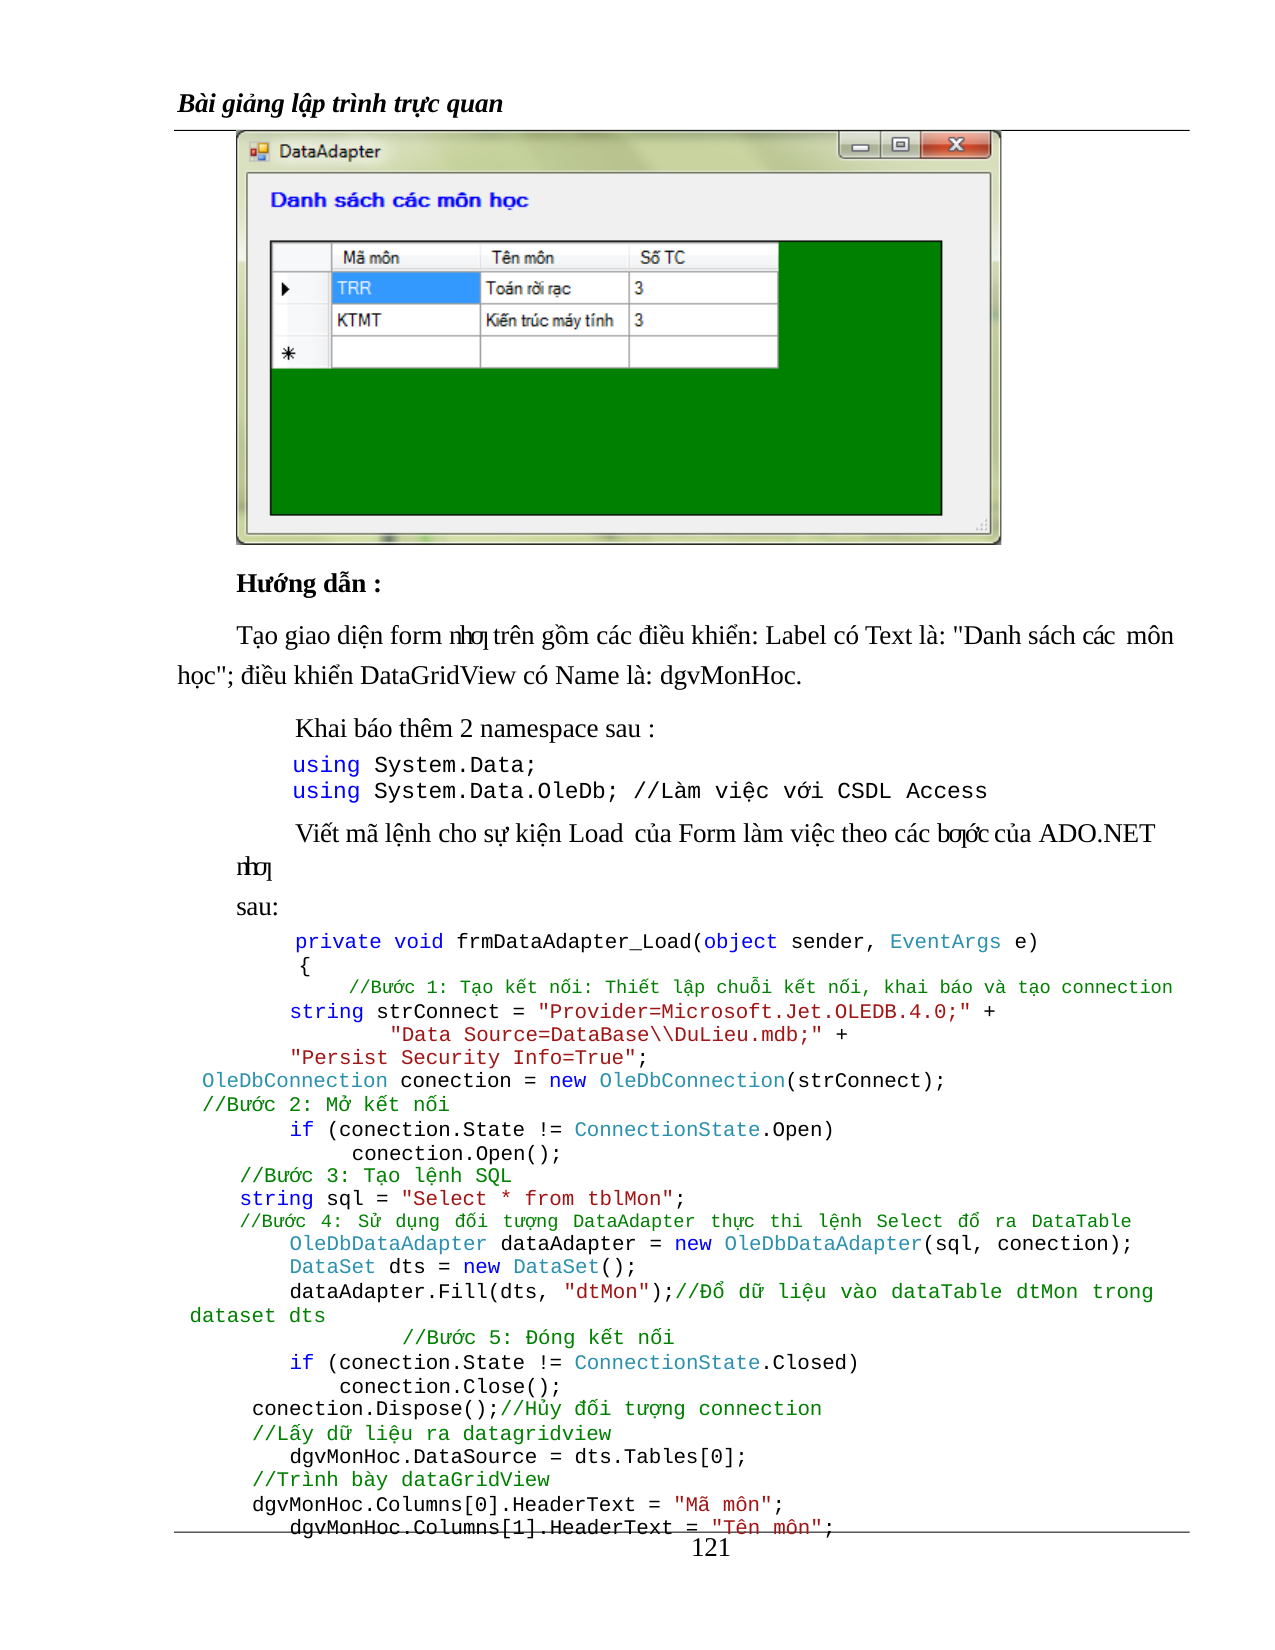

Bài giảng lập trình trực quan

Hướng dẫn :
Tạo giao diện form nhƣ trên gồm các điều khiển: Label có Text là: "Danh sách các  môn học"; điều khiển DataGridView có Name là: dgvMonHoc.
Khai báo thêm 2 namespace sau :
using System.Data;
using System.Data.OleDb; //Làm việc với CSDL Access
Viết mã lệnh cho sự kiện Load của Form làm việc theo các bƣớc của ADO.NET nhƣ
sau:
private void frmDataAdapter_Load(object sender, EventArgs e)
{
//Bước 1: Tạo kết nối: Thiết lập chuỗi kết nối, khai báo và tạo connection
string strConnect = "Provider=Microsoft.Jet.OLEDB.4.0;" +  "Data Source=DataBase\\DuLieu.mdb;" +
"Persist Security Info=True";
OleDbConnection conection = new OleDbConnection(strConnect);
//Bước 2: Mở kết nối
if (conection.State != ConnectionState.Open)  conection.Open();
//Bước 3: Tạo lệnh SQL
string sql = "Select * from tblMon";
//Bước 4: Sử dụng đối tượng DataAdapter thực thi lệnh Select đổ ra DataTable  OleDbDataAdapter dataAdapter = new OleDbDataAdapter(sql, conection);  DataSet dts = new DataSet();
dataAdapter.Fill(dts, "dtMon");//Đổ dữ liệu vào dataTable dtMon trong  dataset dts
//Bước 5: Đóng kết nối
if (conection.State != ConnectionState.Closed)  conection.Close();
conection.Dispose();//Hủy đối tượng connection
//Lấy dữ liệu ra datagridview  dgvMonHoc.DataSource = dts.Tables[0];
//Trình bày dataGridView
dgvMonHoc.Columns[0].HeaderText = "Mã môn";  dgvMonHoc.Columns[1].HeaderText = "Tên môn";
121